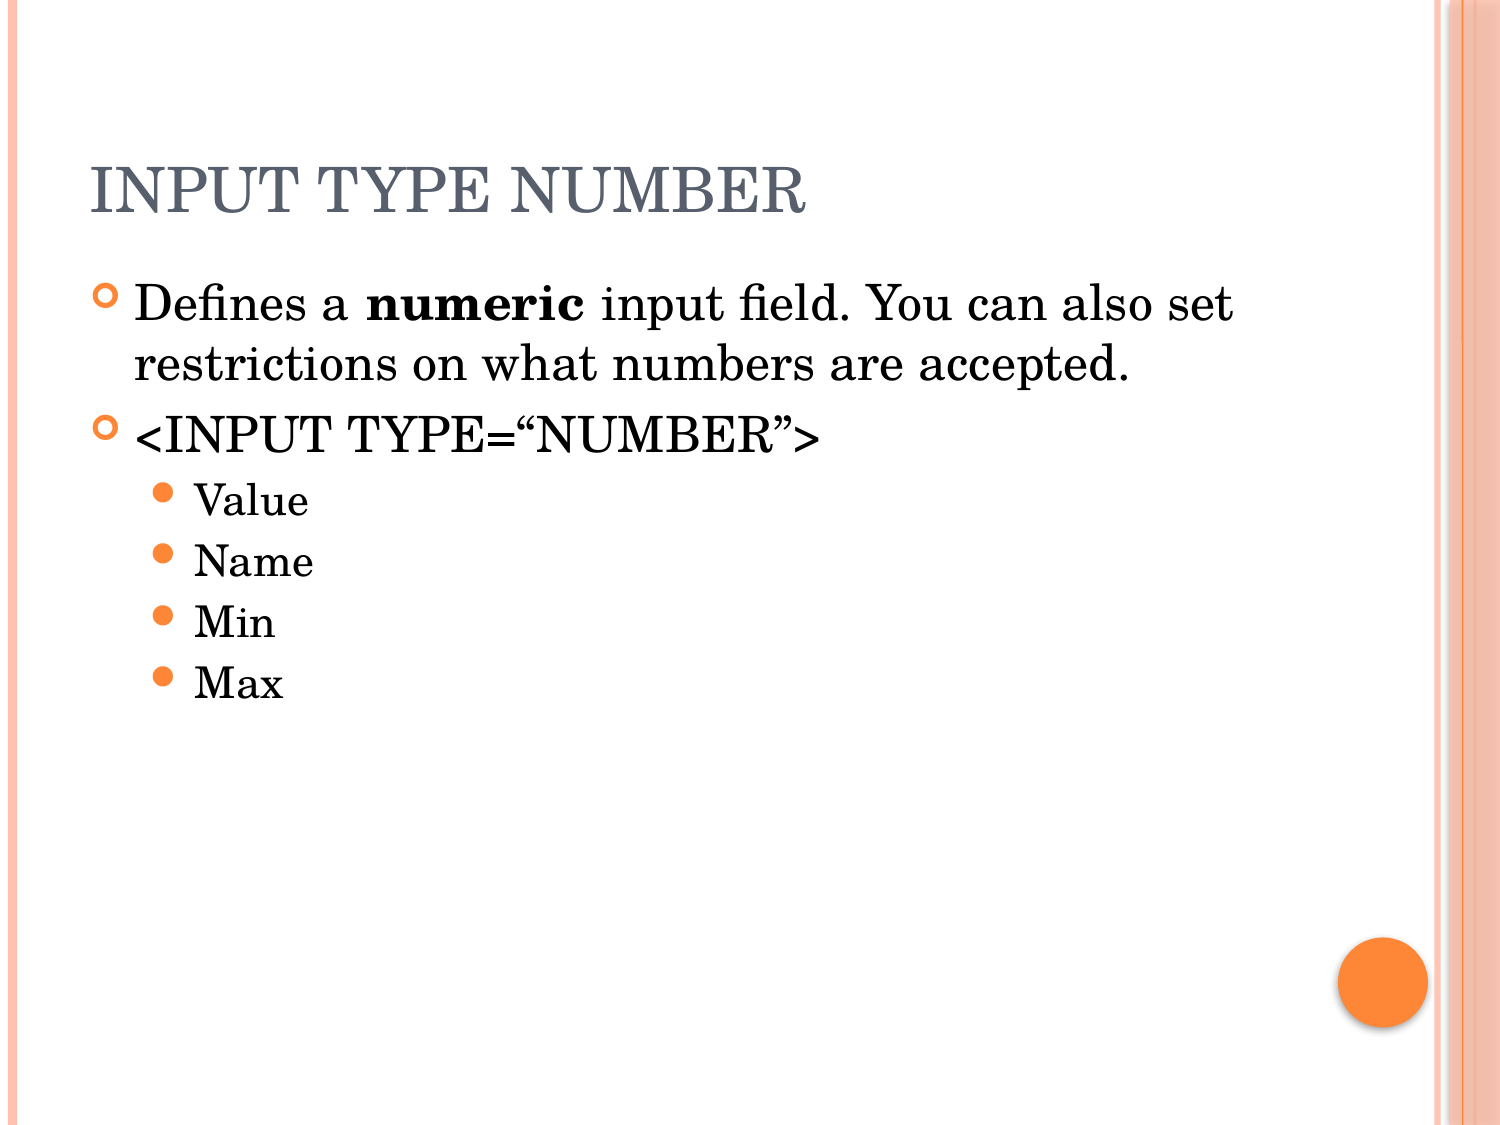

# Input Type Number
Defines a numeric input field. You can also set restrictions on what numbers are accepted.
<INPUT TYPE=“NUMBER”>
Value
Name
Min
Max